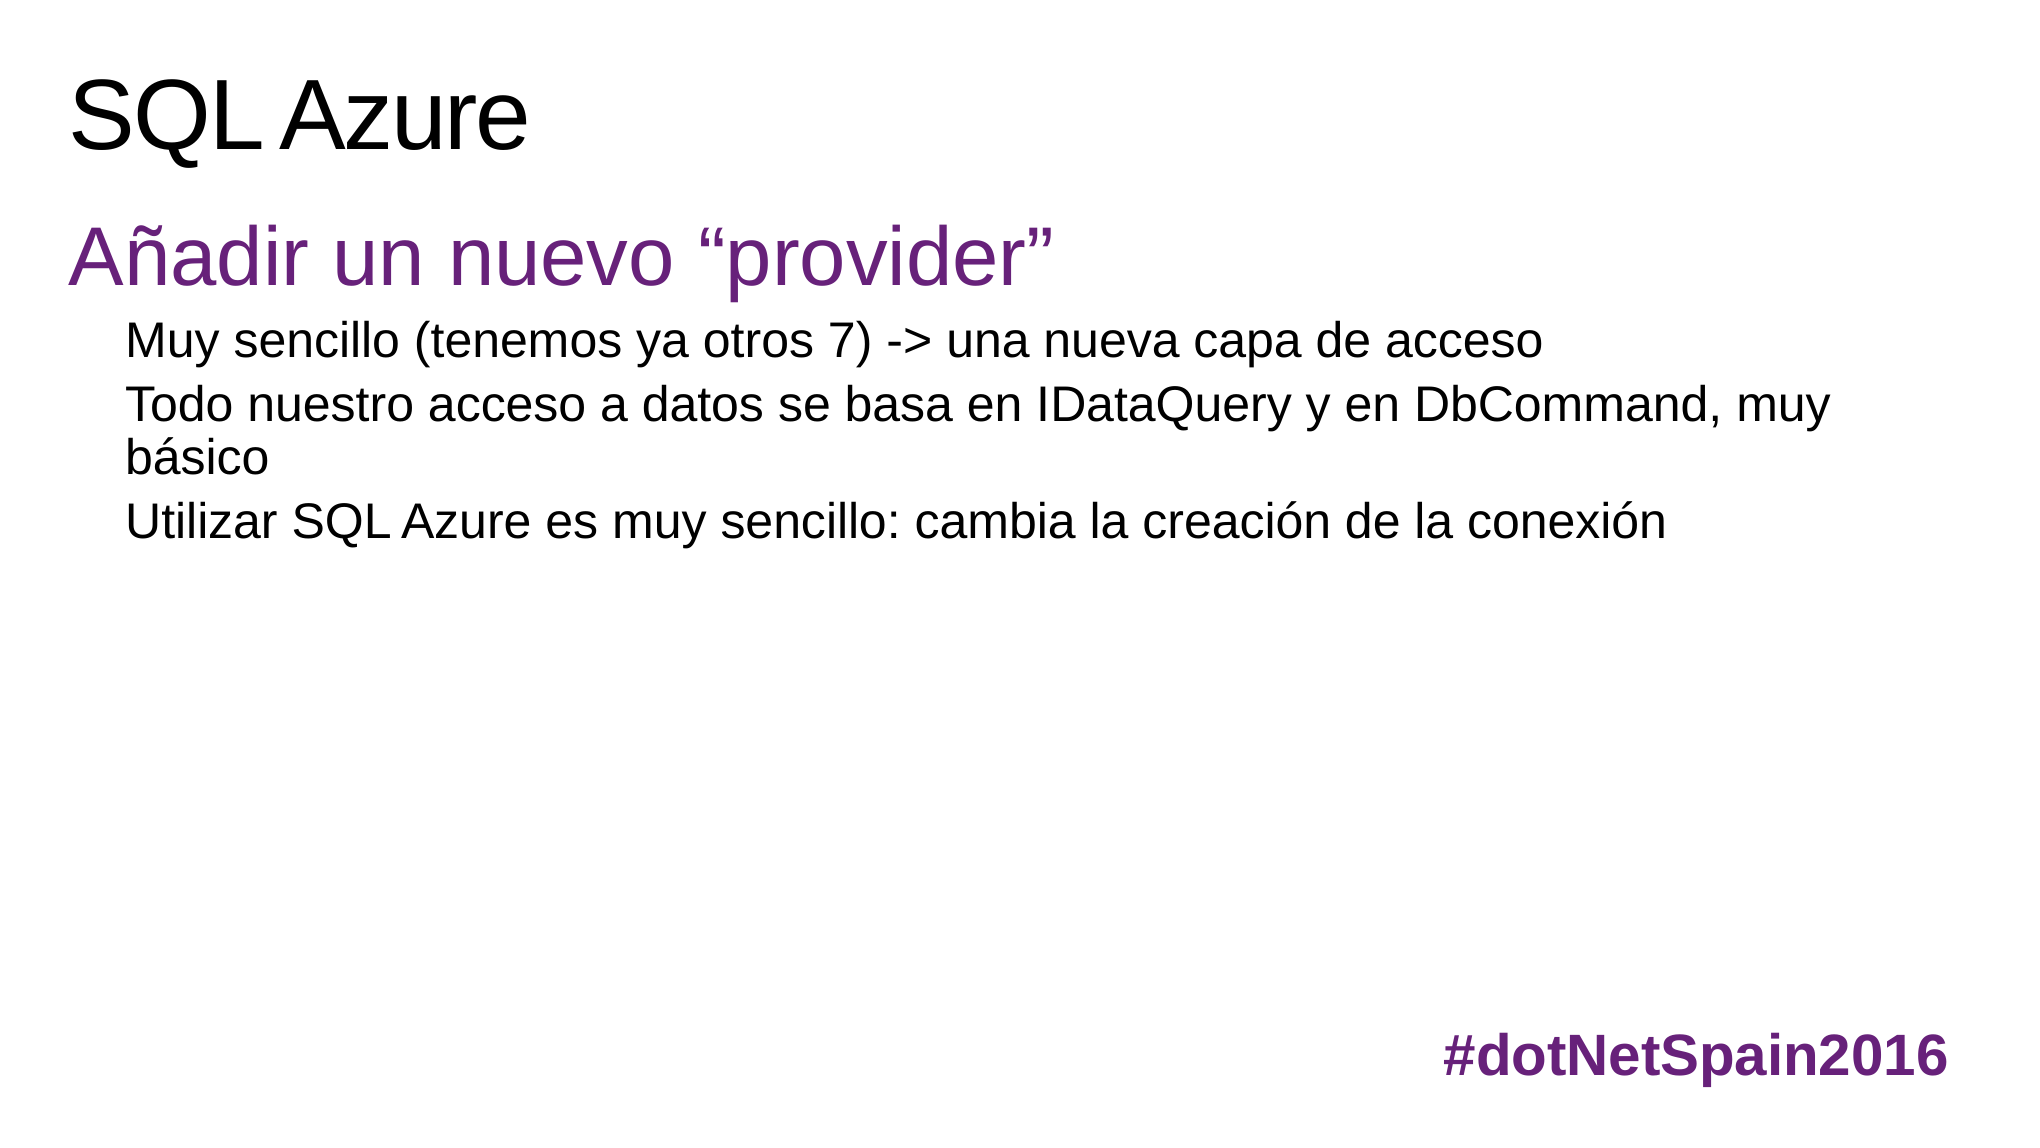

# SQL Azure
Añadir un nuevo “provider”
Muy sencillo (tenemos ya otros 7) -> una nueva capa de acceso
Todo nuestro acceso a datos se basa en IDataQuery y en DbCommand, muy básico
Utilizar SQL Azure es muy sencillo: cambia la creación de la conexión